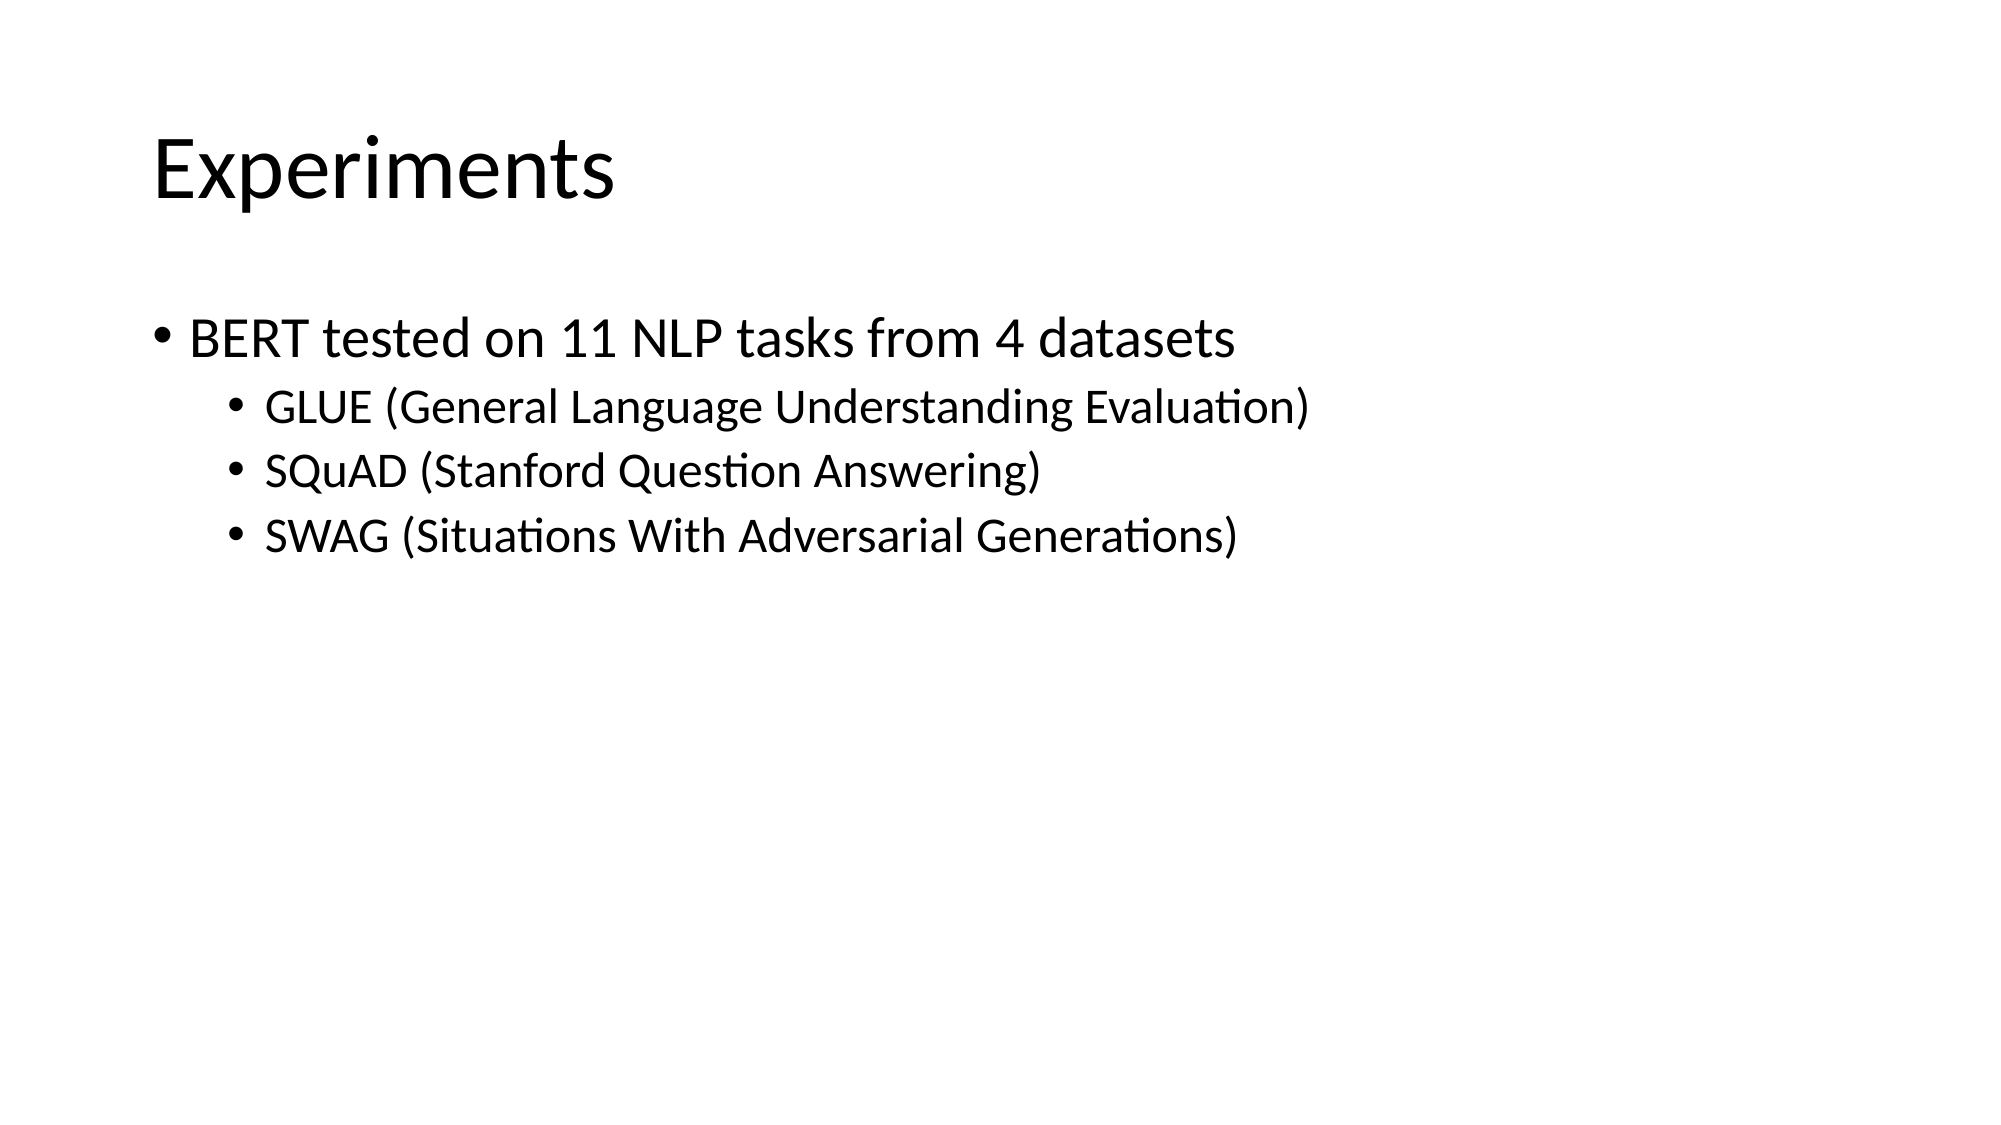

# Experiments
BERT tested on 11 NLP tasks from 4 datasets
GLUE (General Language Understanding Evaluation)
SQuAD (Stanford Question Answering)
SWAG (Situations With Adversarial Generations)